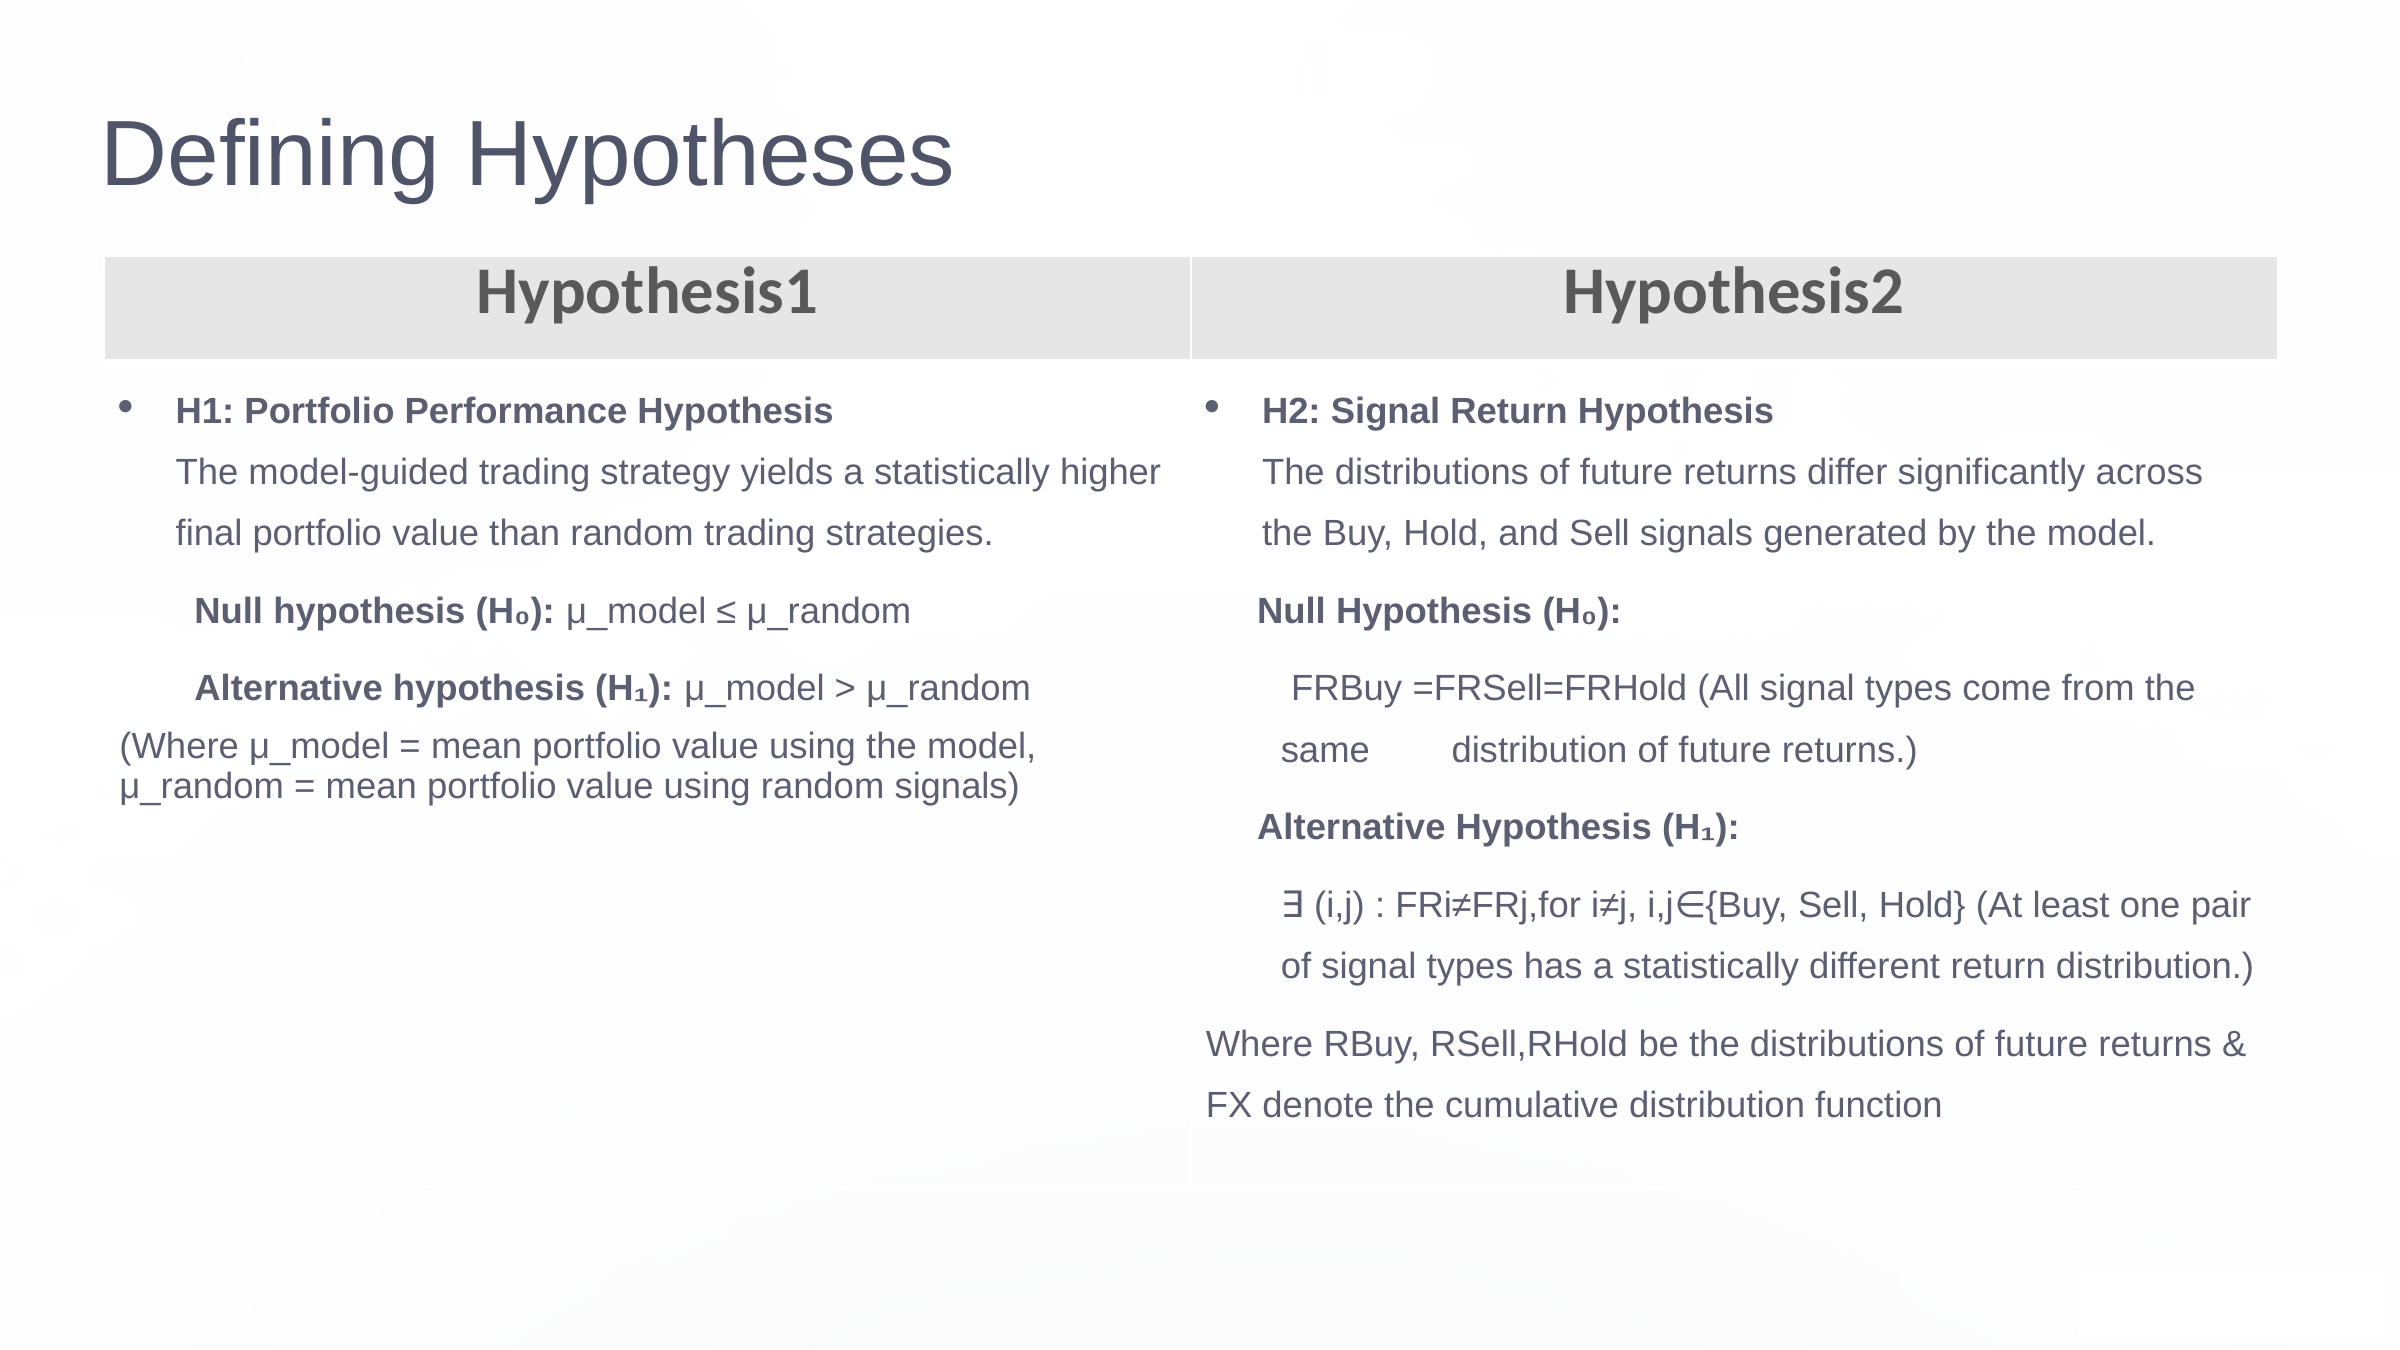

Defining Hypotheses
| Hypothesis1 | Hypothesis2 |
| --- | --- |
| H1: Portfolio Performance Hypothesis The model-guided trading strategy yields a statistically higher final portfolio value than random trading strategies. Null hypothesis (H₀): μ\_model ≤ μ\_random Alternative hypothesis (H₁): μ\_model > μ\_random (Where μ\_model = mean portfolio value using the model, μ\_random = mean portfolio value using random signals) | H2: Signal Return Hypothesis The distributions of future returns differ significantly across the Buy, Hold, and Sell signals generated by the model. Null Hypothesis (H₀): FRBuy =FRSell=FRHold (All signal types come from the same distribution of future returns.) Alternative Hypothesis (H₁): ∃ (i,j) : FRi≠FRj,for i≠j, i,j∈{Buy, Sell, Hold} (At least one pair of signal types has a statistically different return distribution.) Where RBuy, RSell,RHold​ be the distributions of future returns & FX​ denote the cumulative distribution function |